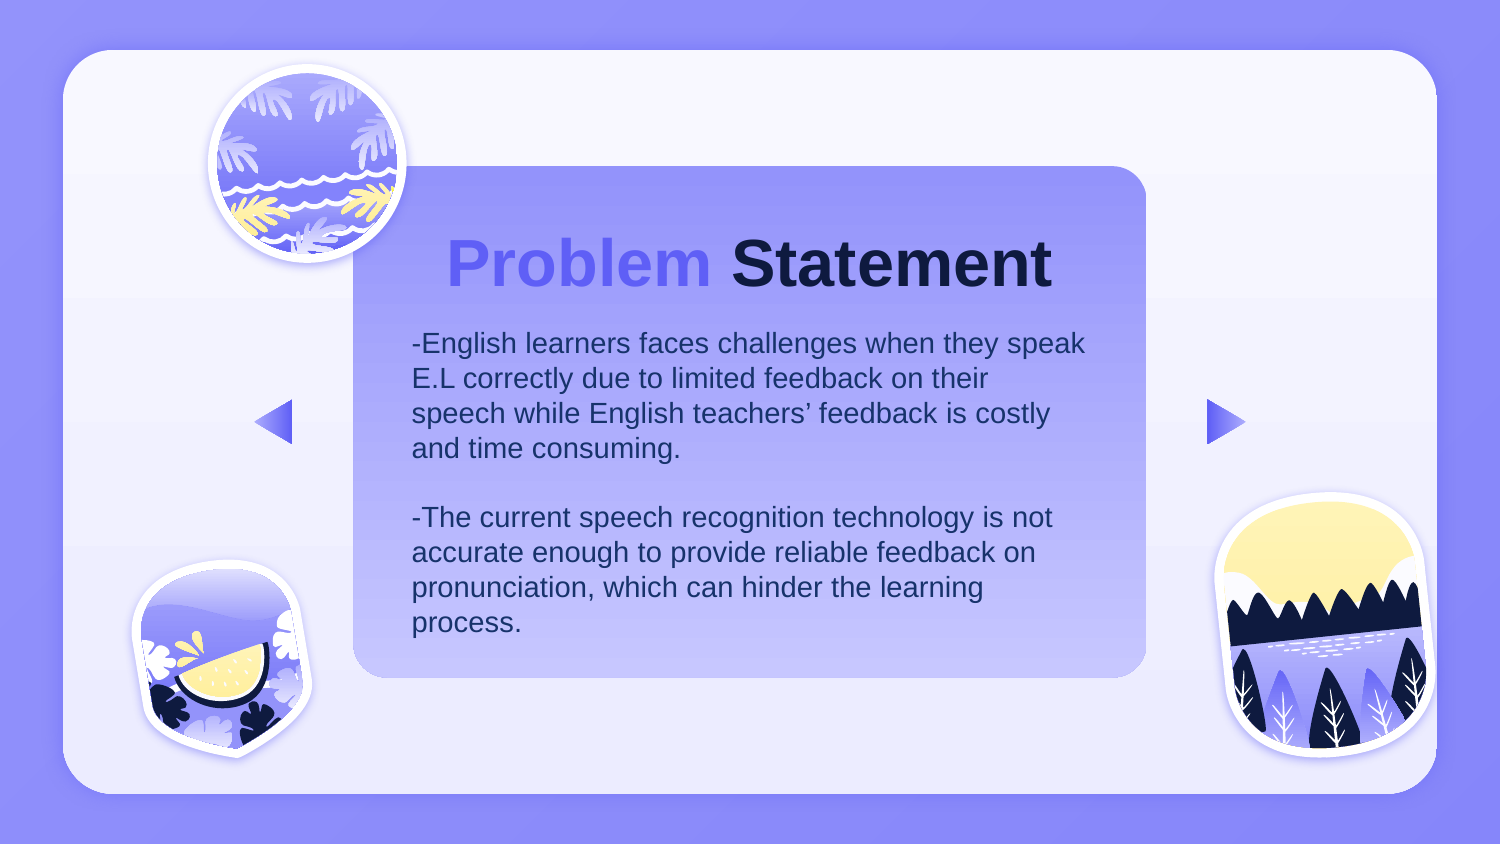

# Problem Statement
-English learners faces challenges when they speak E.L correctly due to limited feedback on their speech while English teachers’ feedback is costly and time consuming.

-The current speech recognition technology is not accurate enough to provide reliable feedback on pronunciation, which can hinder the learning process.